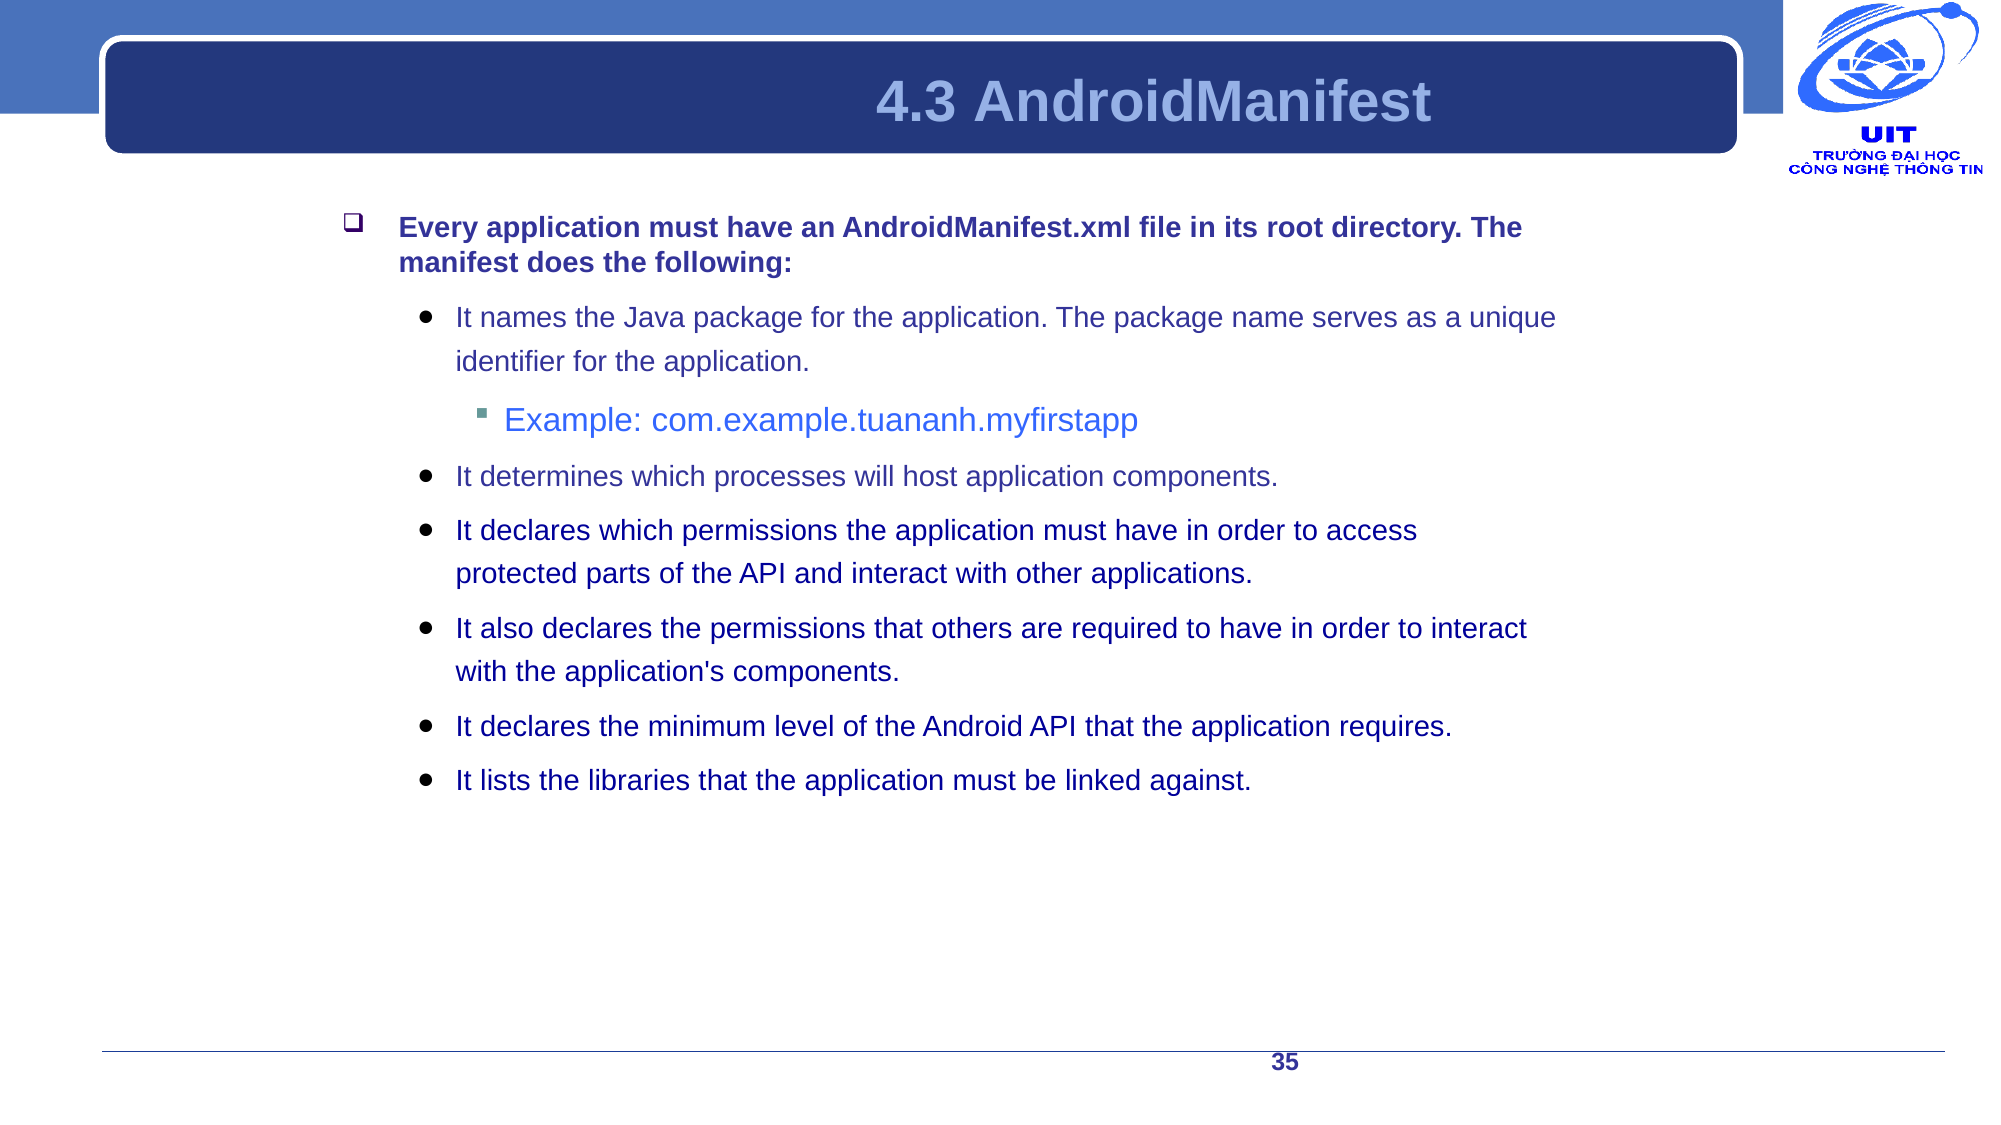

# 4.3 AndroidManifest
Every application must have an AndroidManifest.xml file in its root directory. The manifest does the following:
It names the Java package for the application. The package name serves as a unique identifier for the application.
Example: com.example.tuananh.myfirstapp
It determines which processes will host application components.
It declares which permissions the application must have in order to access protected parts of the API and interact with other applications.
It also declares the permissions that others are required to have in order to interact with the application's components.
It declares the minimum level of the Android API that the application requires.
It lists the libraries that the application must be linked against.
35